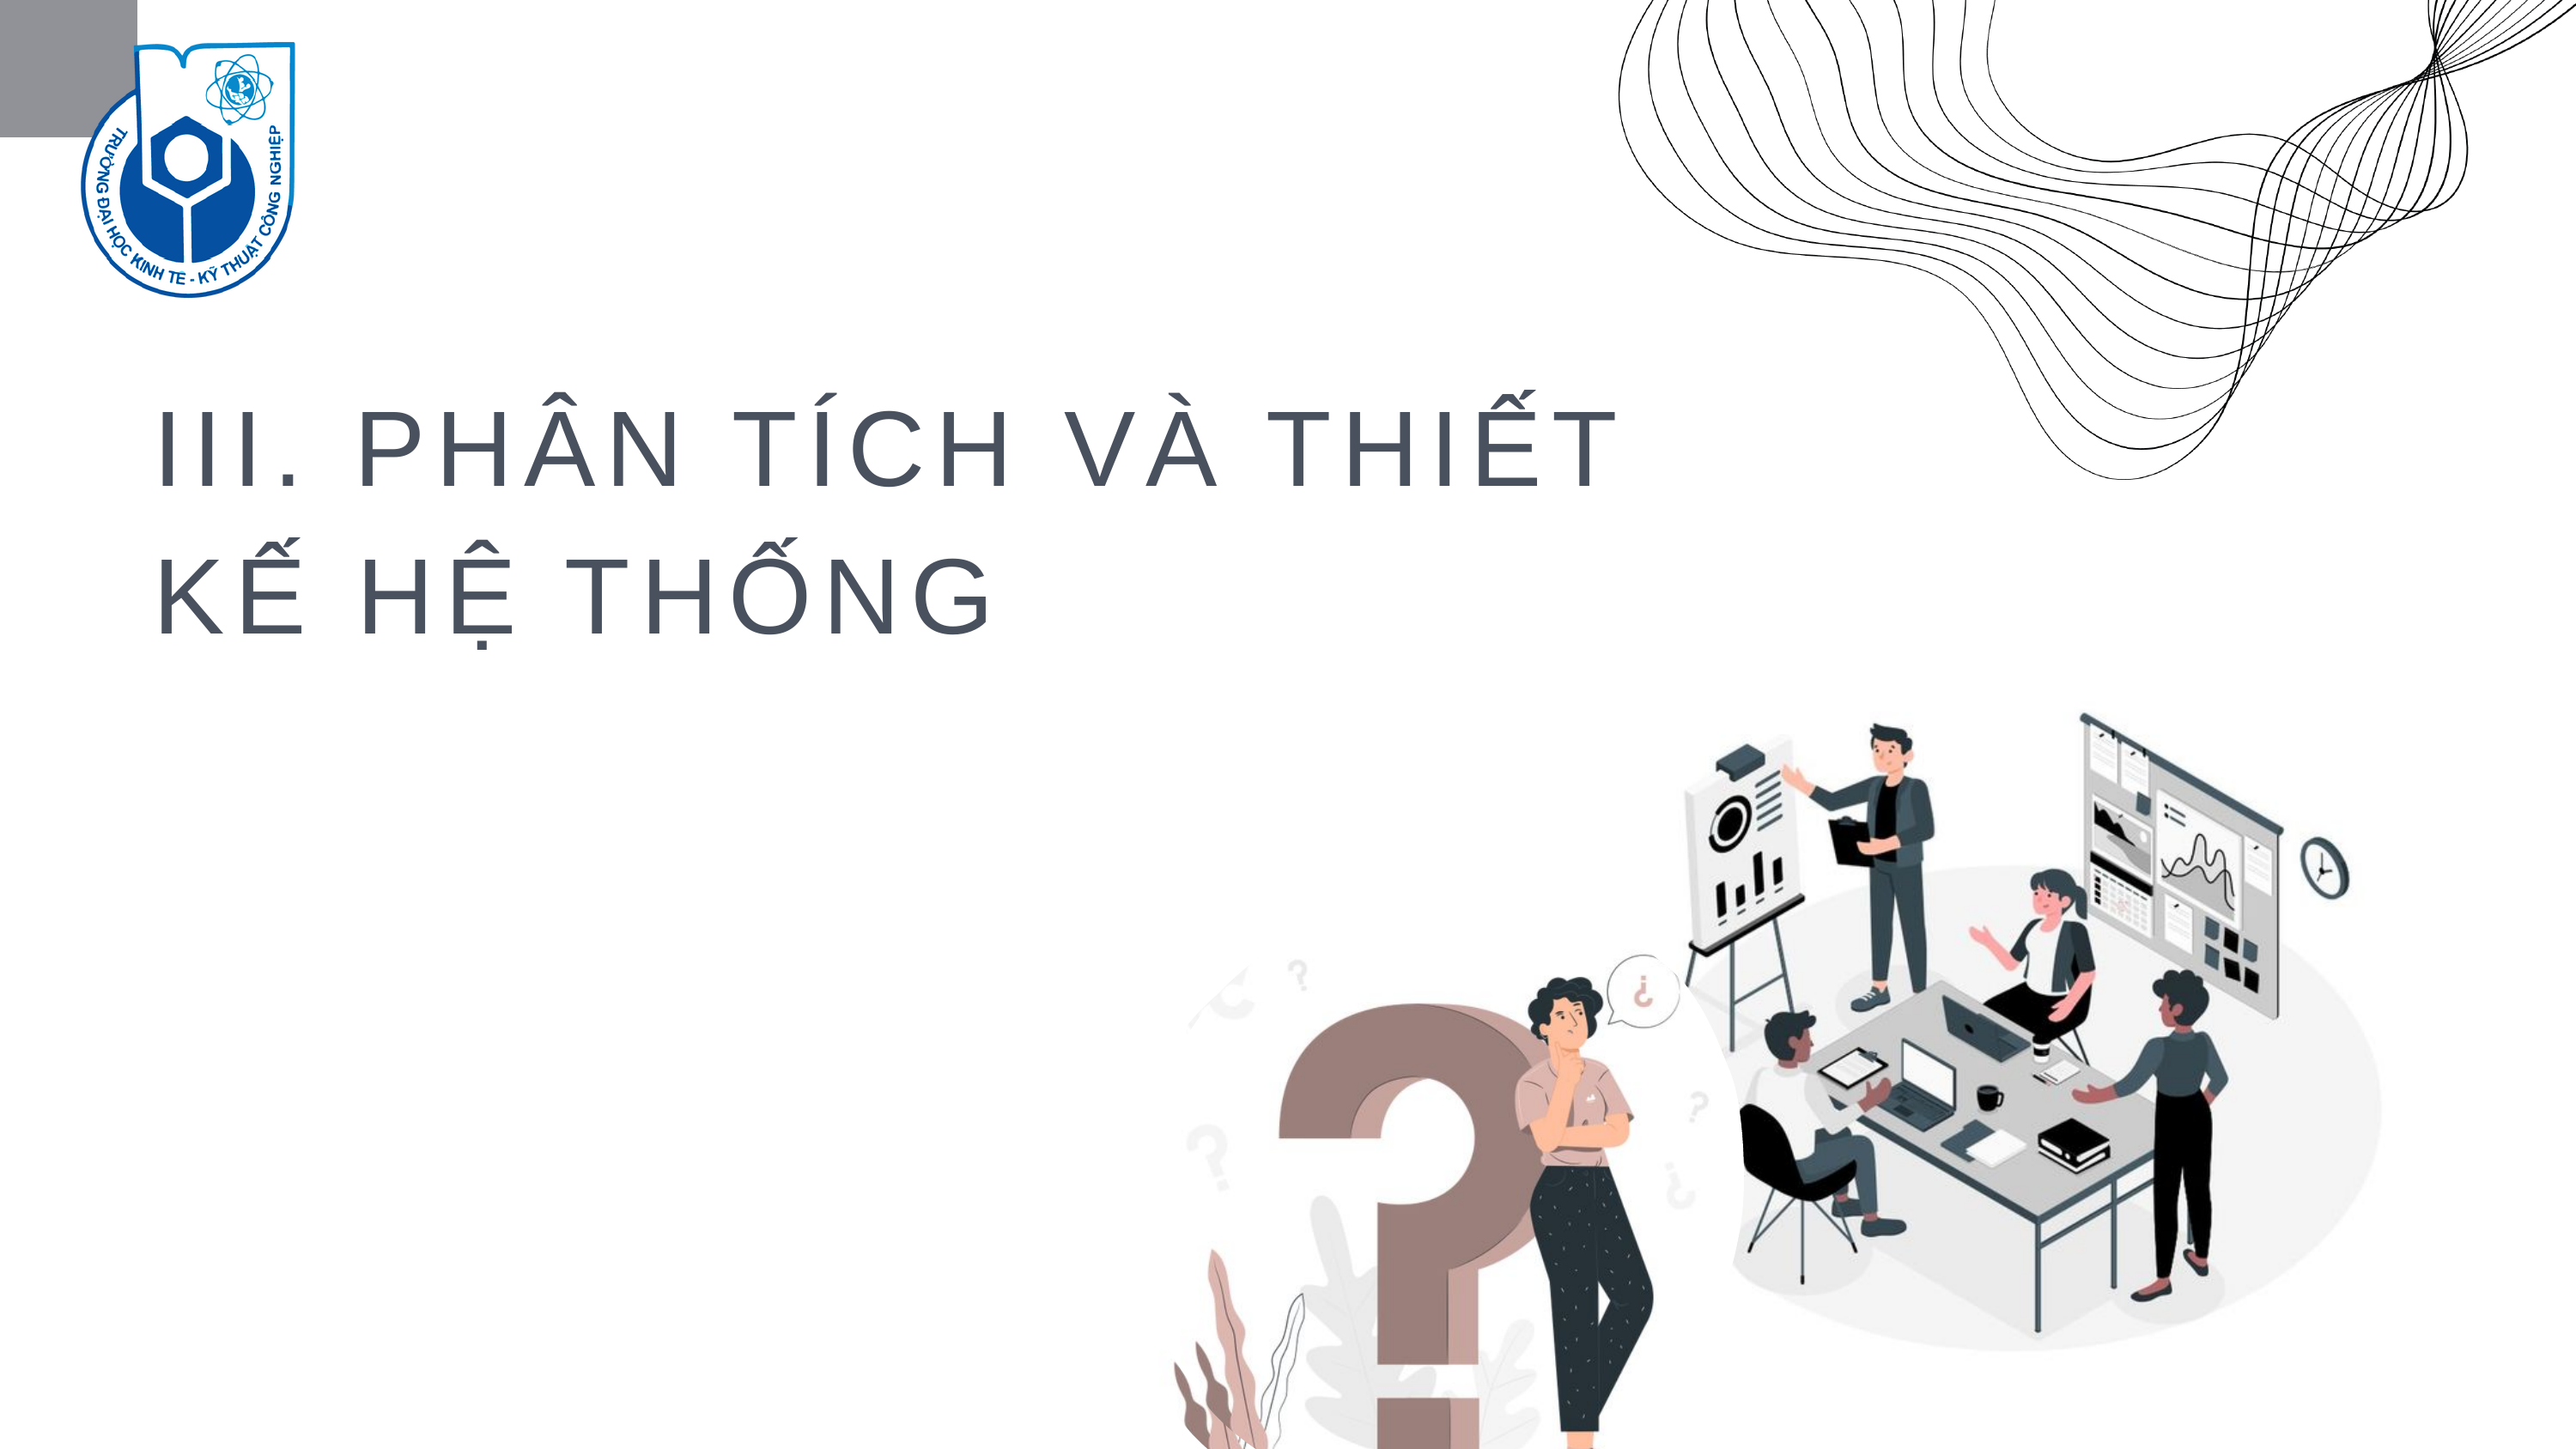

III. PHÂN TÍCH VÀ THIẾT KẾ HỆ THỐNG